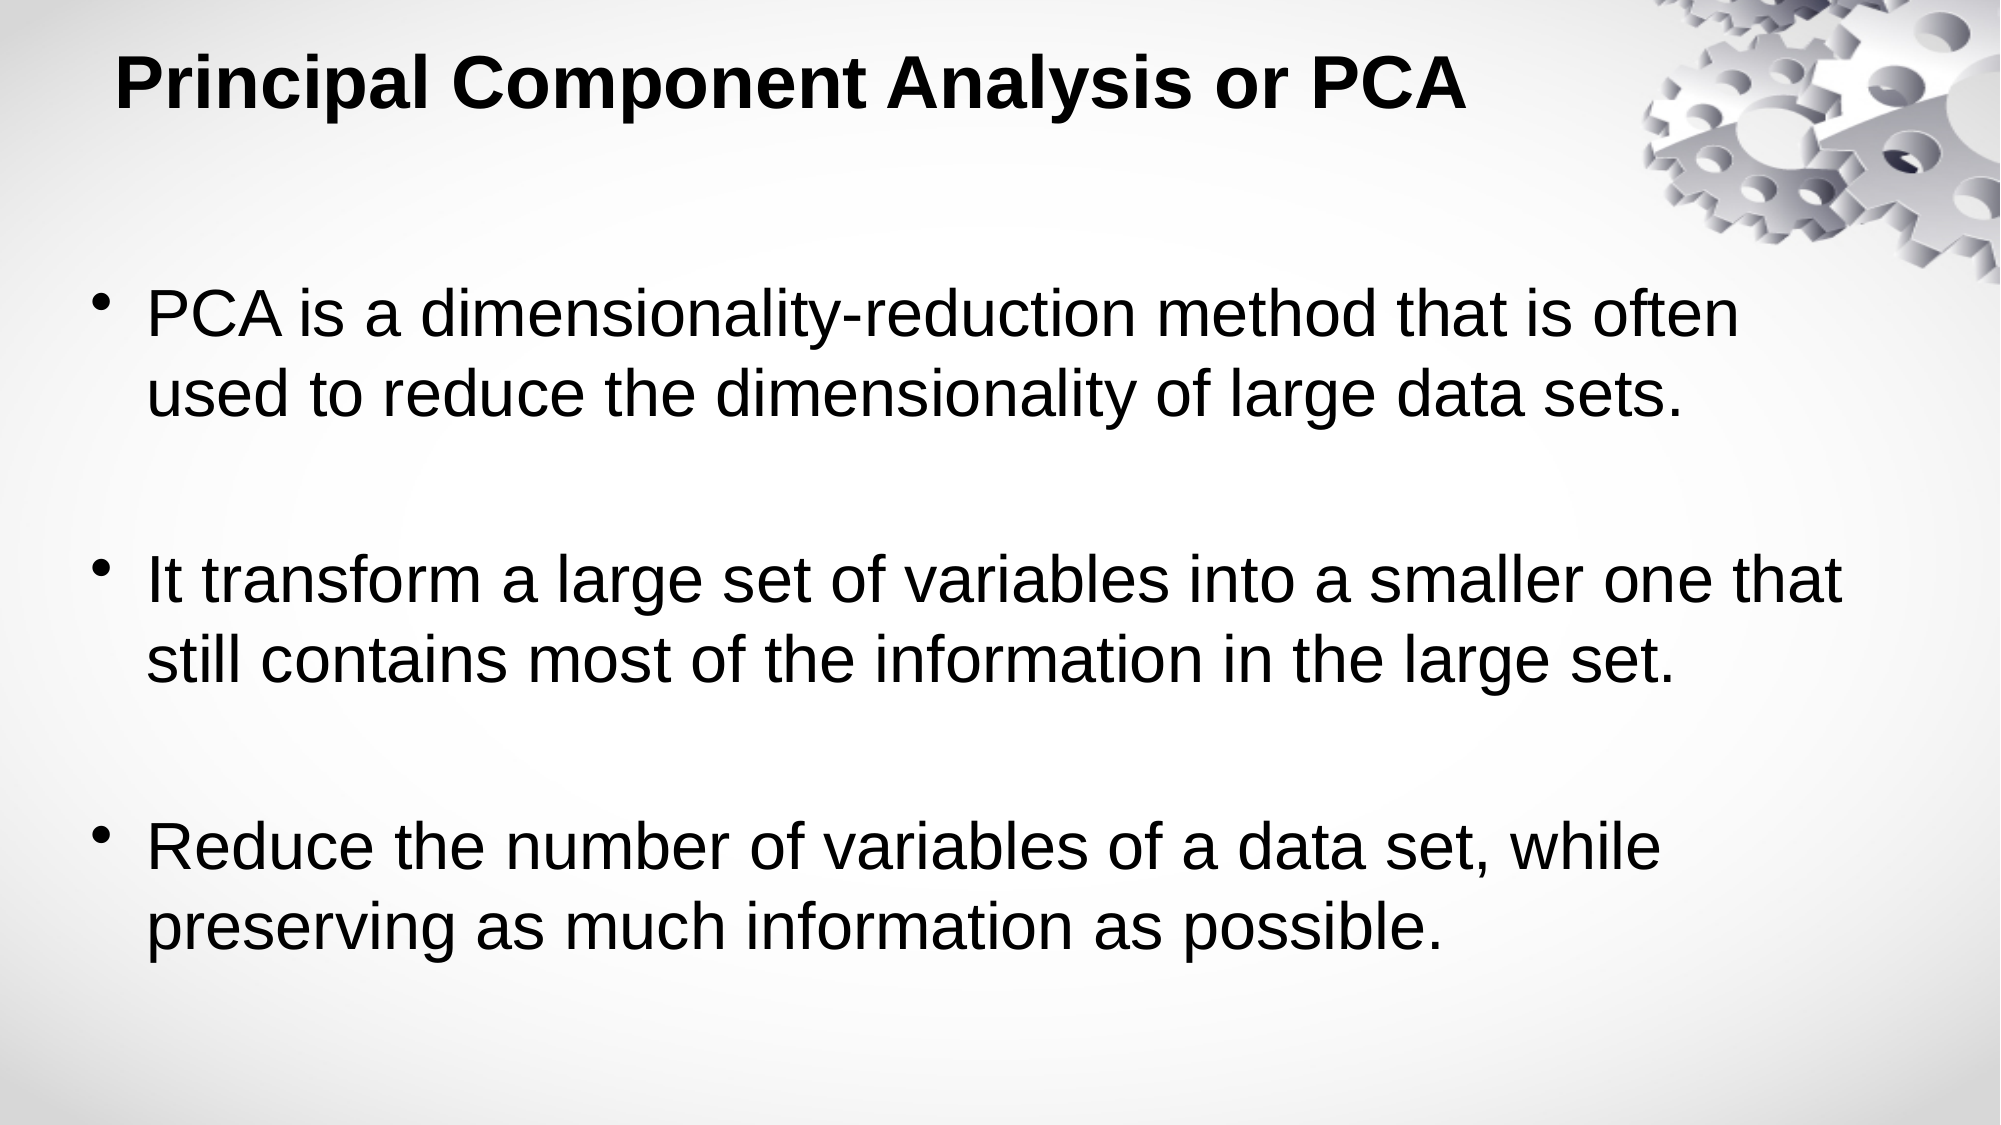

# Principal Component Analysis or PCA
PCA is a dimensionality-reduction method that is often used to reduce the dimensionality of large data sets.

It transform a large set of variables into a smaller one that still contains most of the information in the large set.

Reduce the number of variables of a data set, while preserving as much information as possible.